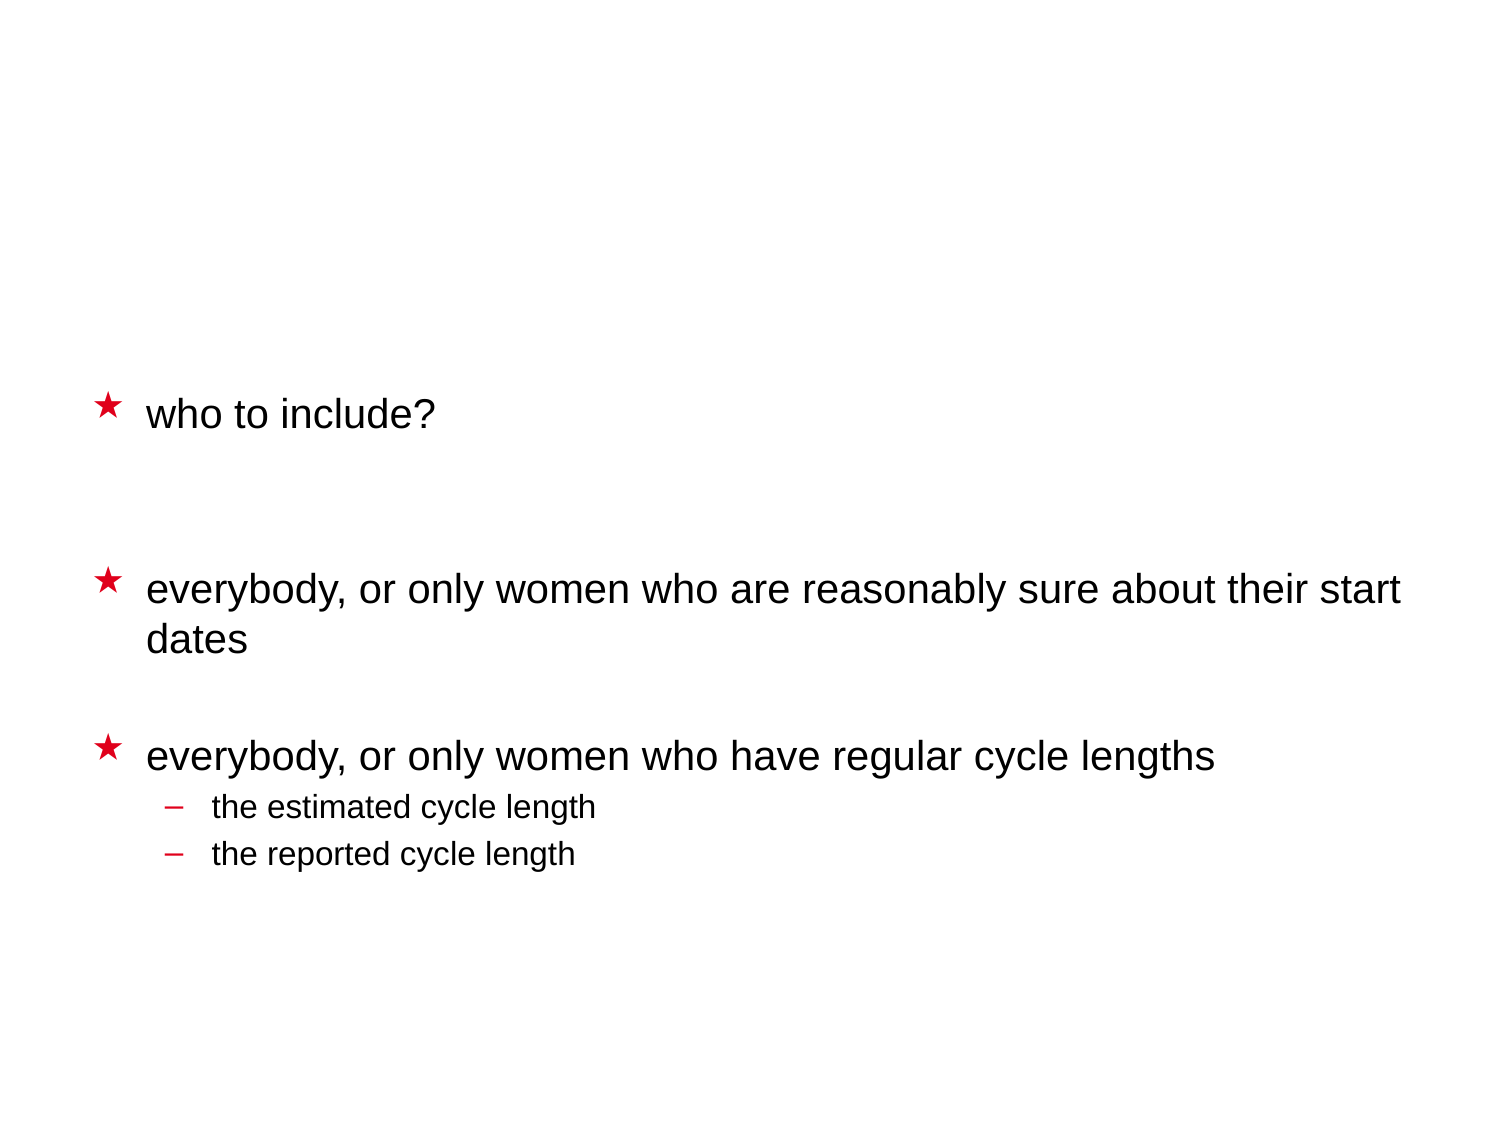

who to include?

everybody, or only women who are reasonably sure about their start dates

everybody, or only women who have regular cycle lengths
the estimated cycle length
the reported cycle length